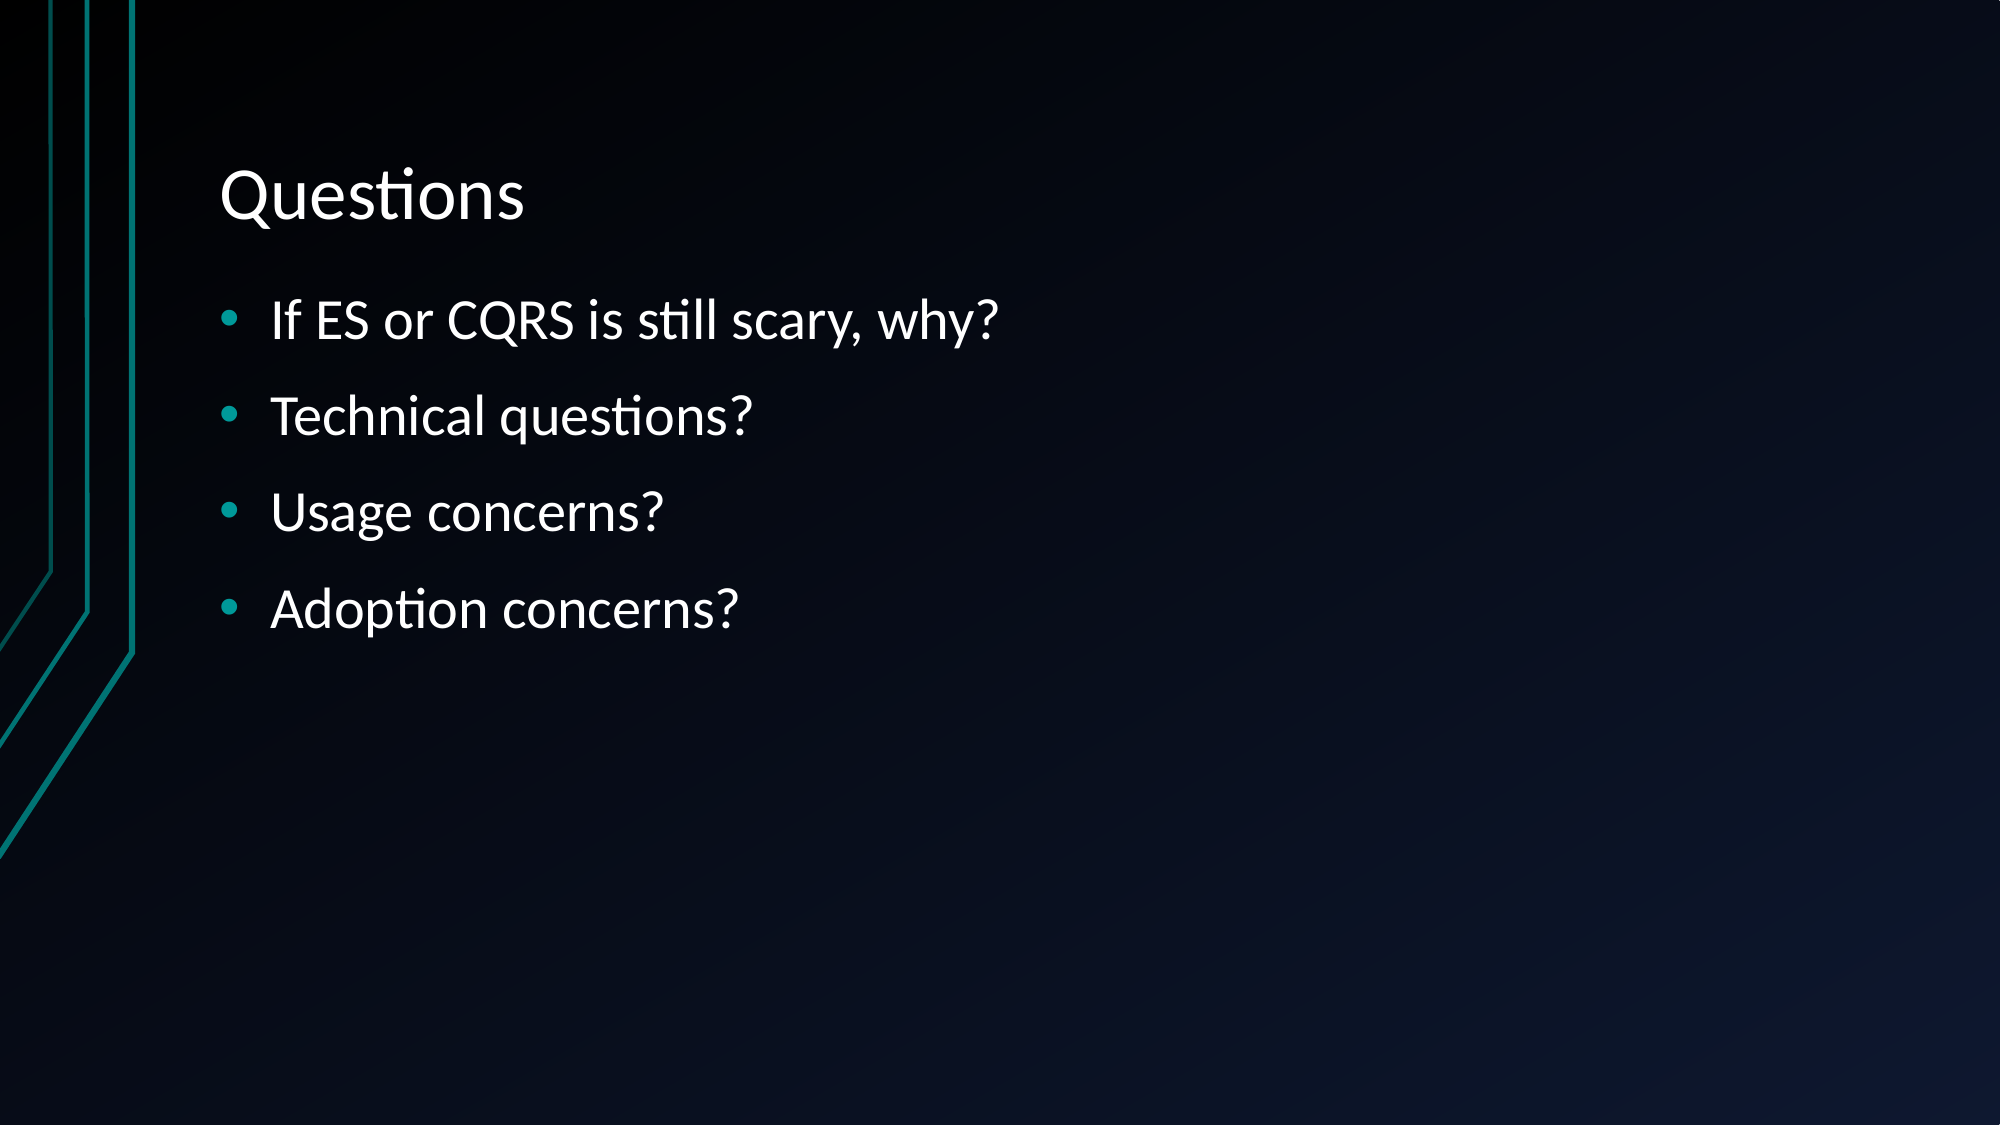

# Questions
If ES or CQRS is still scary, why?
Technical questions?
Usage concerns?
Adoption concerns?